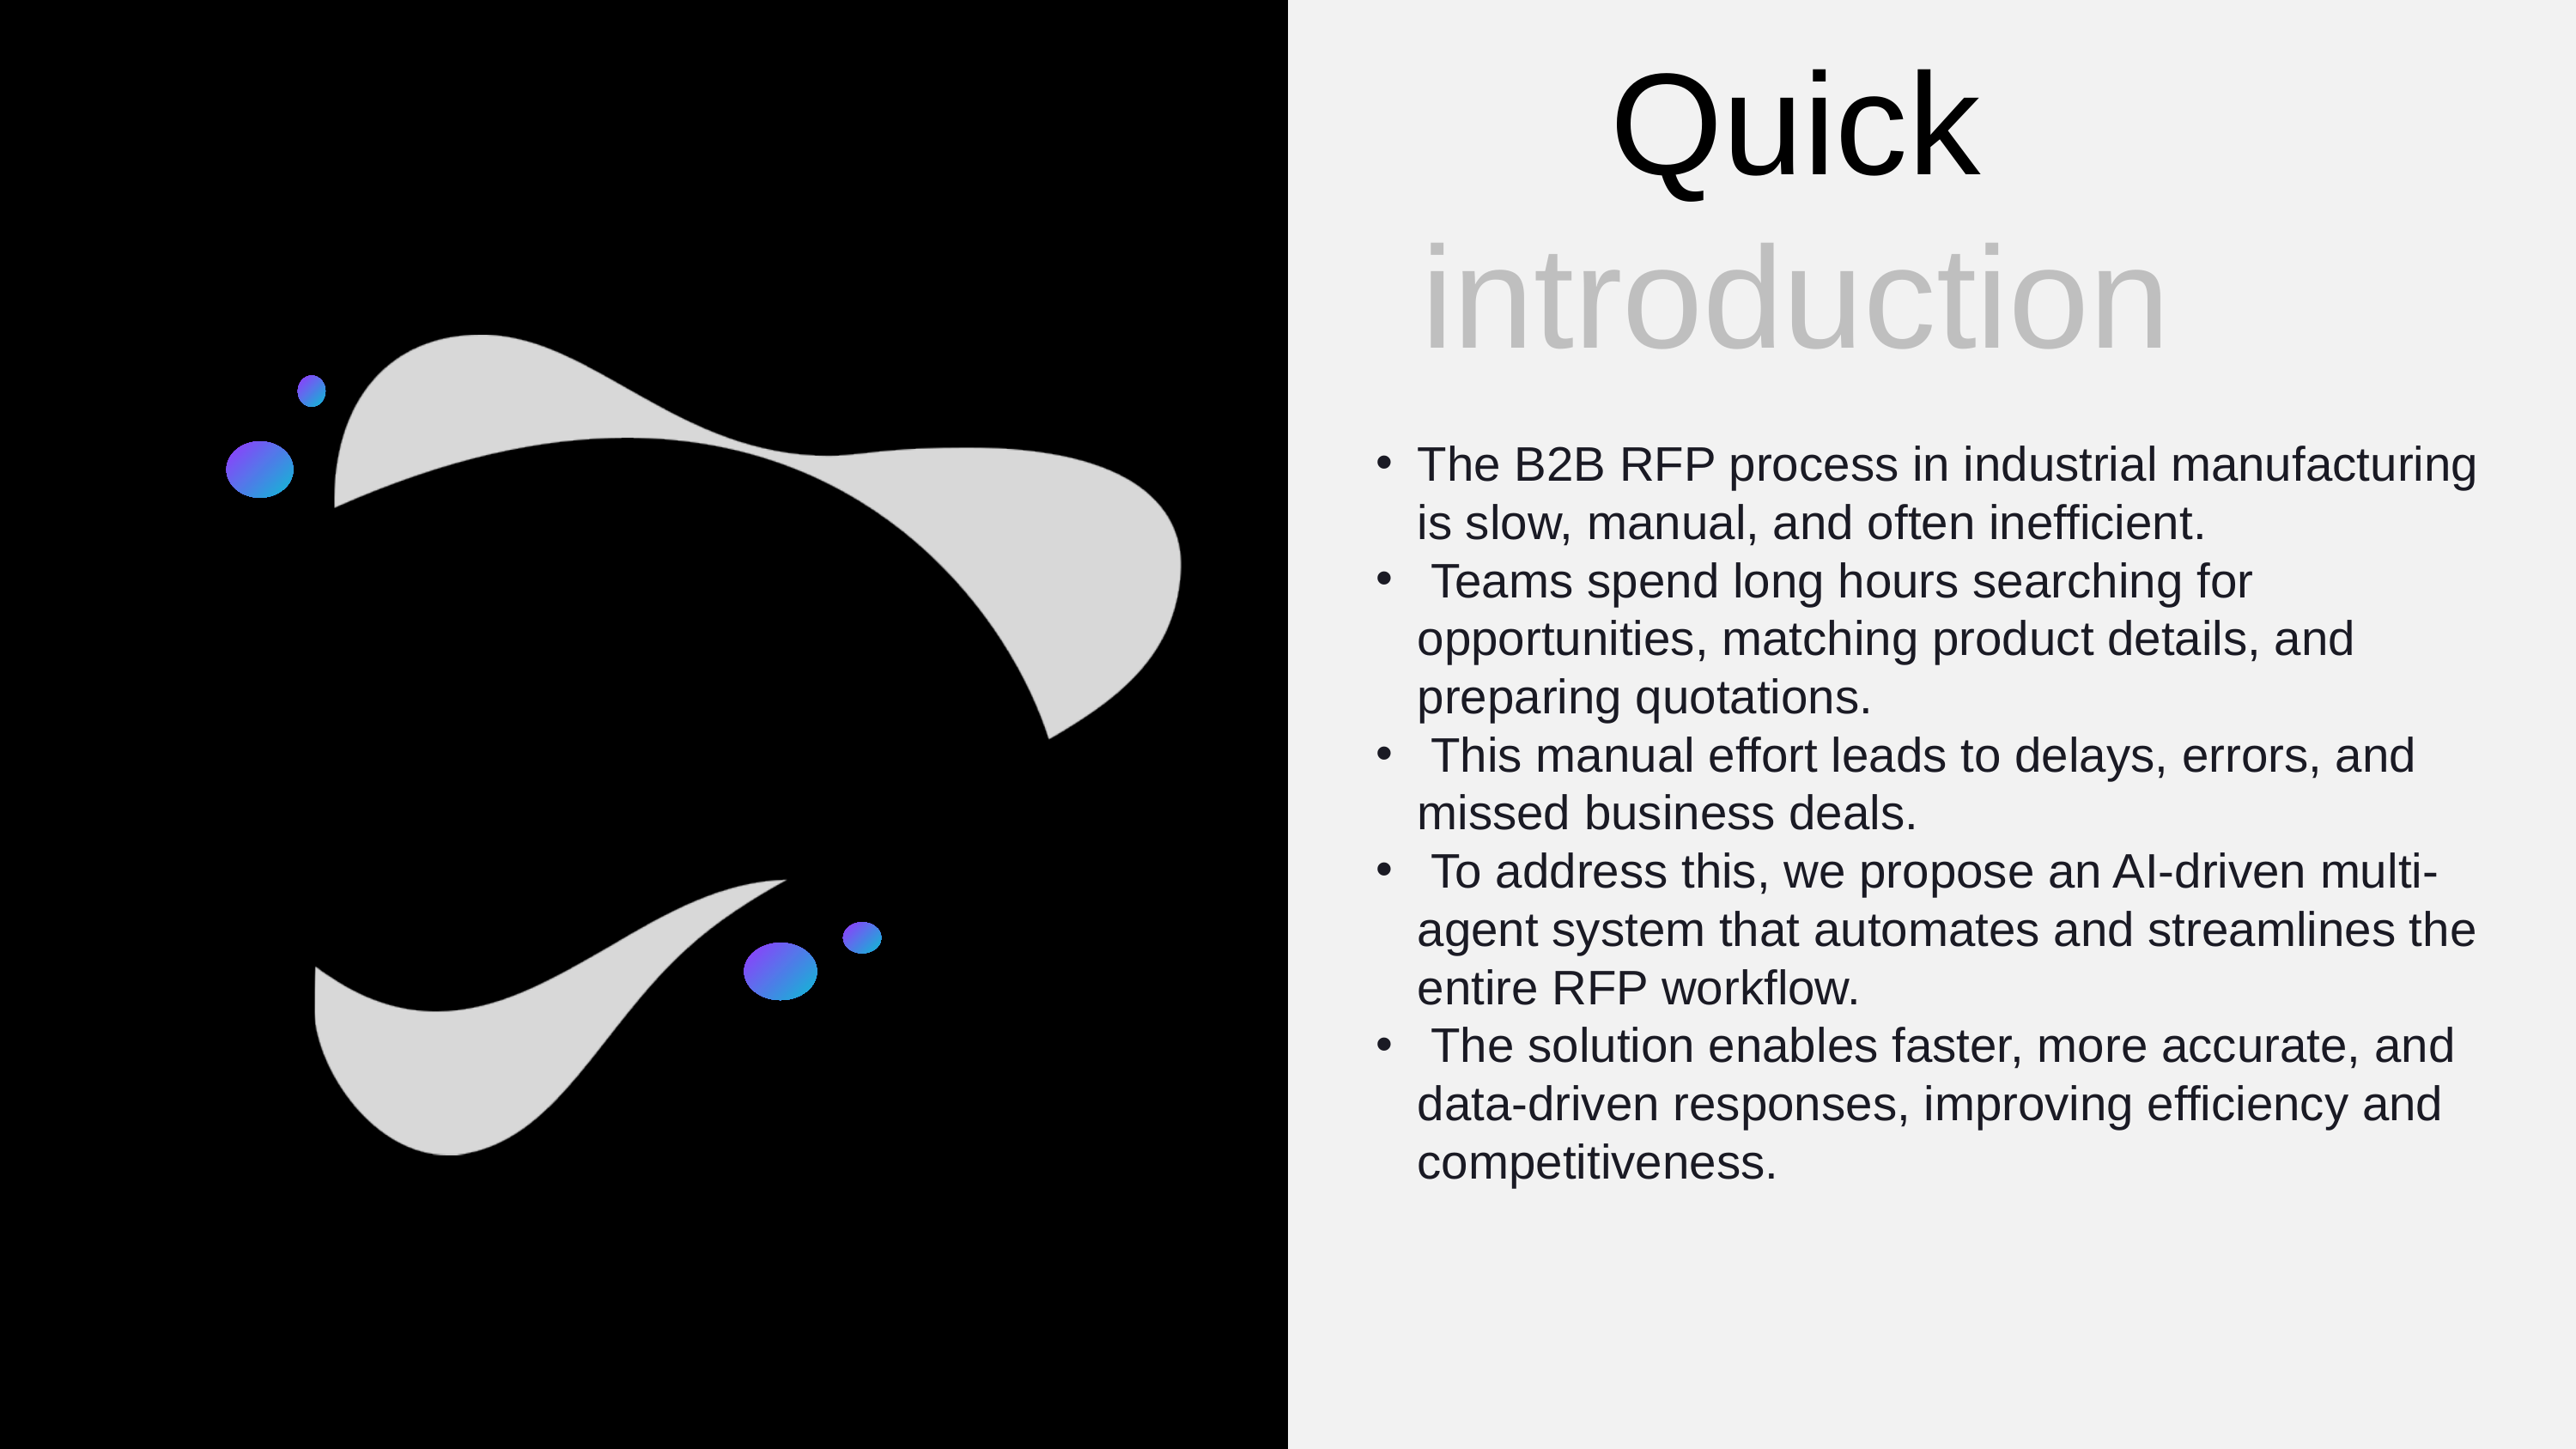

Quick introduction

The B2B RFP process in industrial manufacturing is slow, manual, and often inefficient.
 Teams spend long hours searching for opportunities, matching product details, and preparing quotations.
 This manual effort leads to delays, errors, and missed business deals.
 To address this, we propose an AI-driven multi-agent system that automates and streamlines the entire RFP workflow.
 The solution enables faster, more accurate, and data-driven responses, improving efficiency and competitiveness.